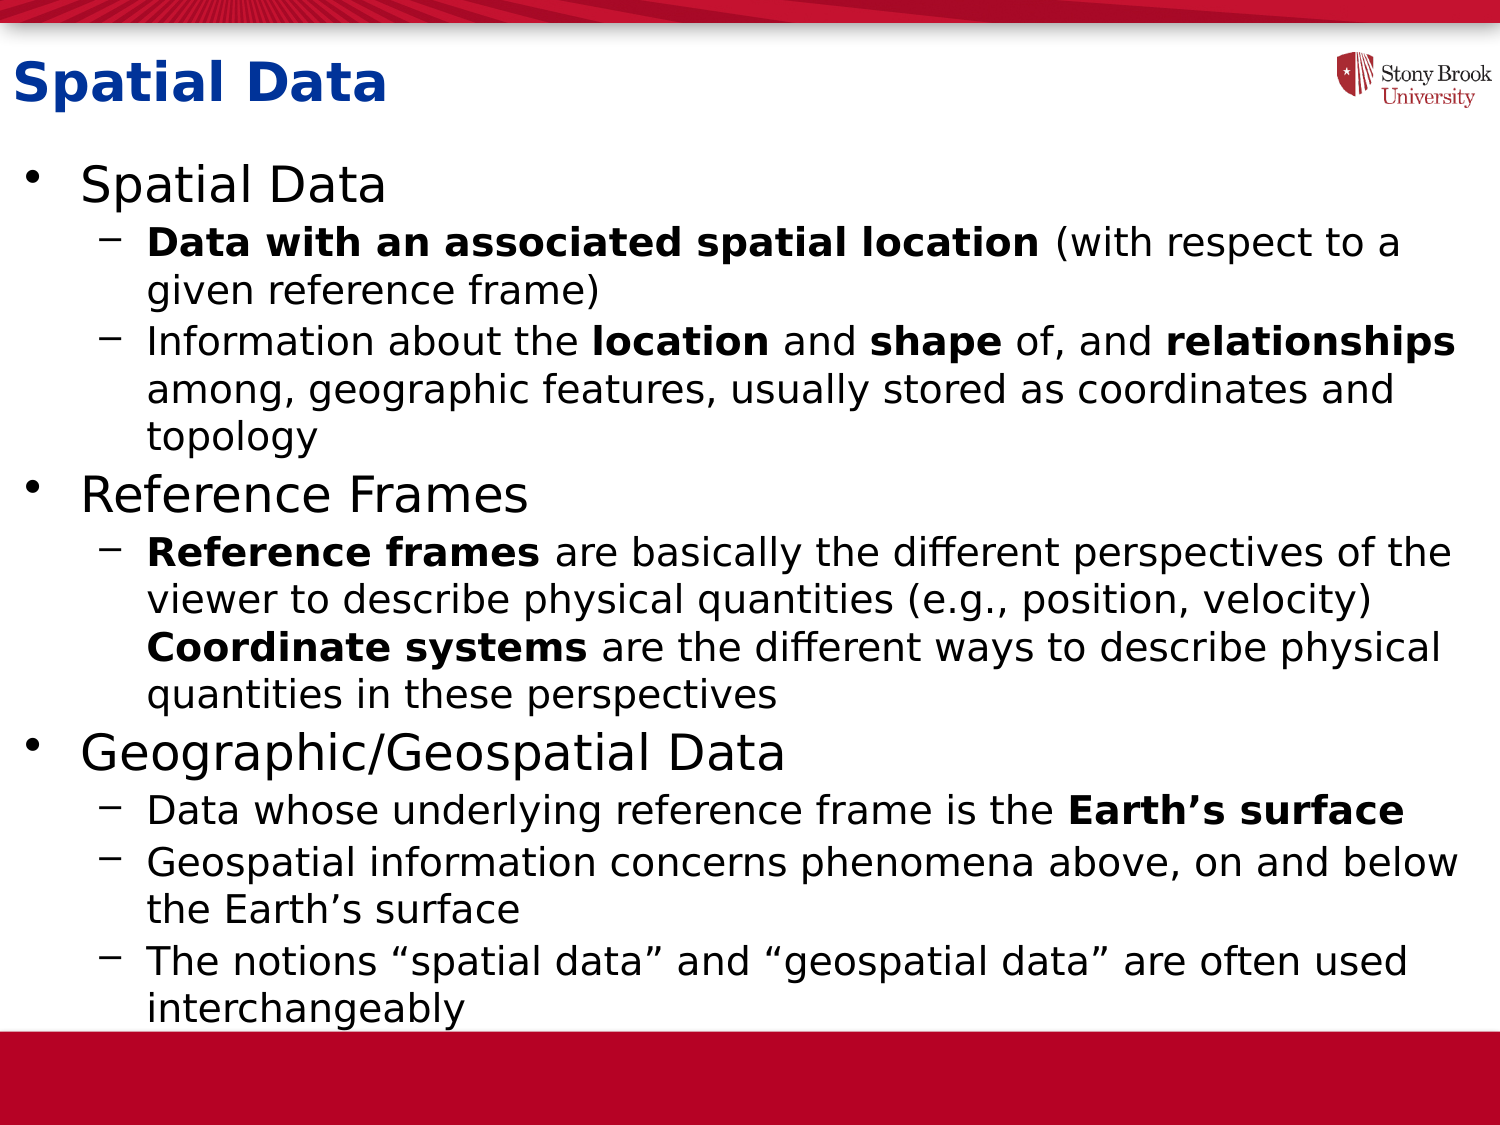

# Spatial Data
Spatial Data
Data with an associated spatial location (with respect to a given reference frame)
Information about the location and shape of, and relationships among, geographic features, usually stored as coordinates and topology
Reference Frames
Reference frames are basically the different perspectives of the viewer to describe physical quantities (e.g., position, velocity) Coordinate systems are the different ways to describe physical quantities in these perspectives
Geographic/Geospatial Data
Data whose underlying reference frame is the Earth’s surface
Geospatial information concerns phenomena above, on and below the Earth’s surface
The notions “spatial data” and “geospatial data” are often used interchangeably